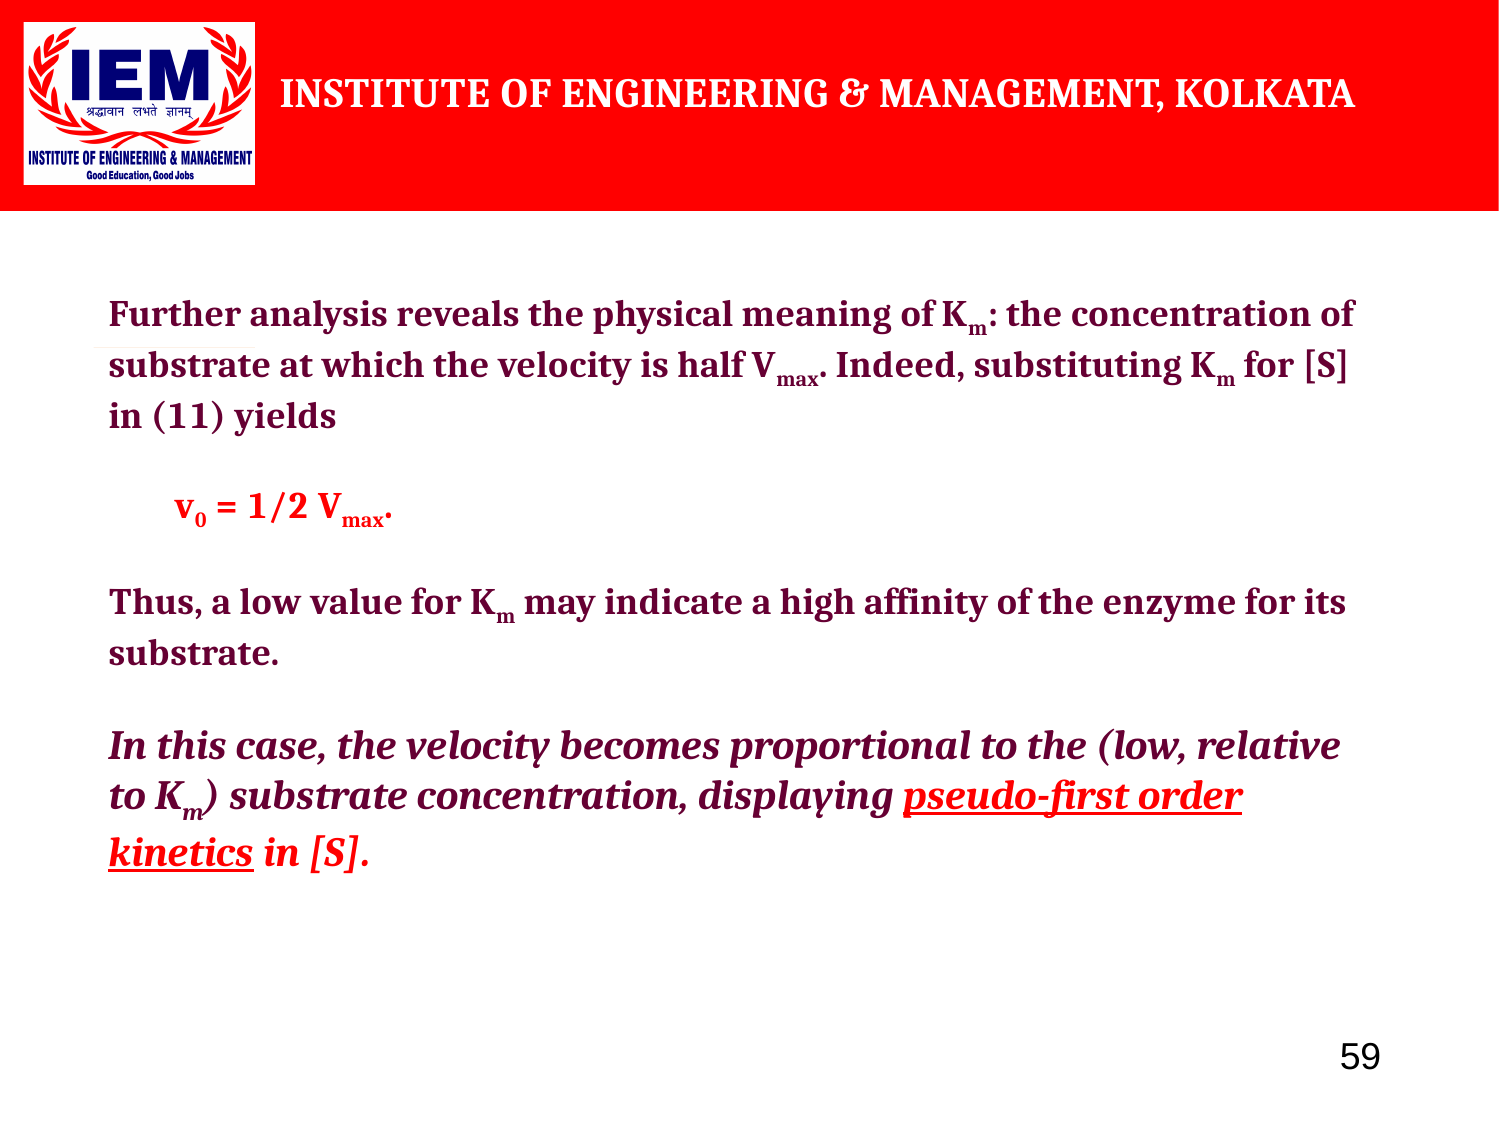

Further analysis reveals the physical meaning of Km: the concentration of substrate at which the velocity is half Vmax. Indeed, substituting Km for [S] in (11) yields

        v0 = 1/2 Vmax.

Thus, a low value for Km may indicate a high affinity of the enzyme for its substrate.

In this case, the velocity becomes proportional to the (low, relative to Km) substrate concentration, displaying pseudo-first order kinetics in [S].